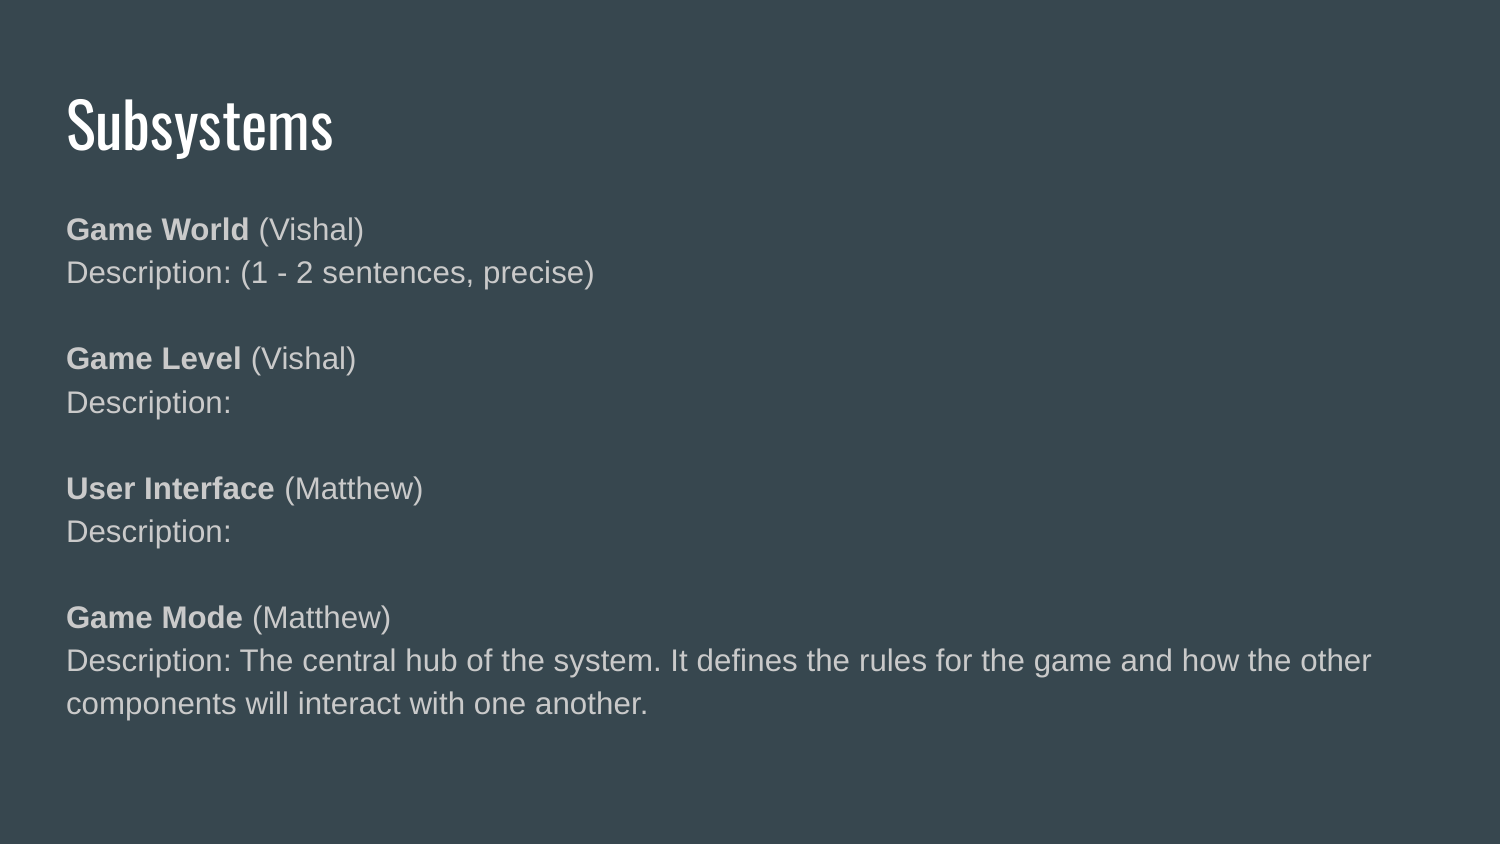

# Subsystems

Game World (Vishal)
Description: (1 - 2 sentences, precise)

Game Level (Vishal)
Description:

User Interface (Matthew)
Description:

Game Mode (Matthew)
Description: The central hub of the system. It defines the rules for the game and how the other components will interact with one another.